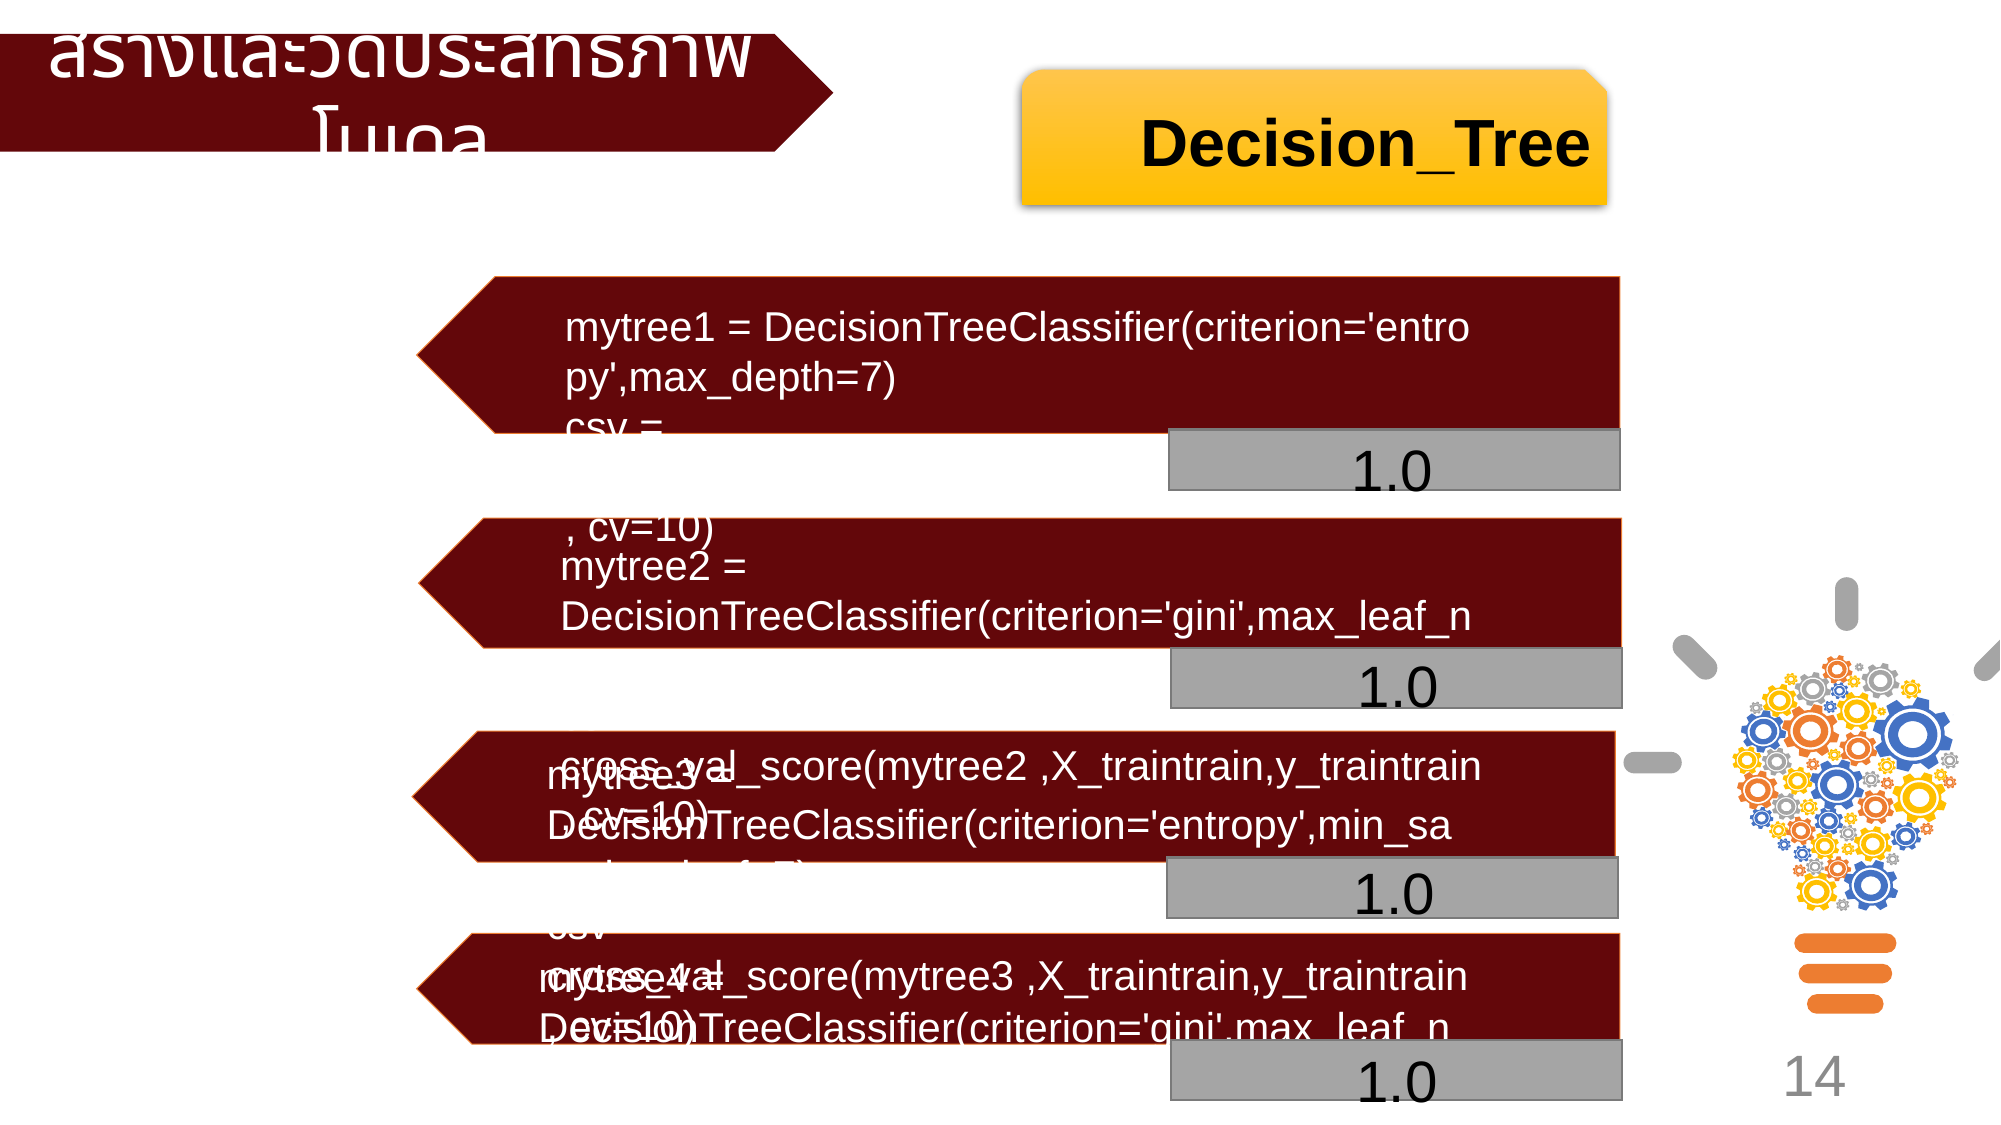

สร้างและวัดประสิทธิภาพโมเดล

Decision_Tree

mytree1 = DecisionTreeClassifier(criterion='entropy',max_depth=7)
csv = cross_val_score(mytree1 ,X_traintrain,y_traintrain, cv=10)
1.0

mytree2 = DecisionTreeClassifier(criterion='gini',max_leaf_nodes=15)
csv = cross_val_score(mytree2 ,X_traintrain,y_traintrain, cv=10)

1.0

mytree3 = DecisionTreeClassifier(criterion='entropy',min_samples_leaf=7)
csv = cross_val_score(mytree3 ,X_traintrain,y_traintrain, cv=10)
1.0

mytree4 = DecisionTreeClassifier(criterion='gini',max_leaf_nodes=7)
csv = cross_val_score(mytree4 ,X_traintrain,y_traintrain, cv=10)
1.0

14